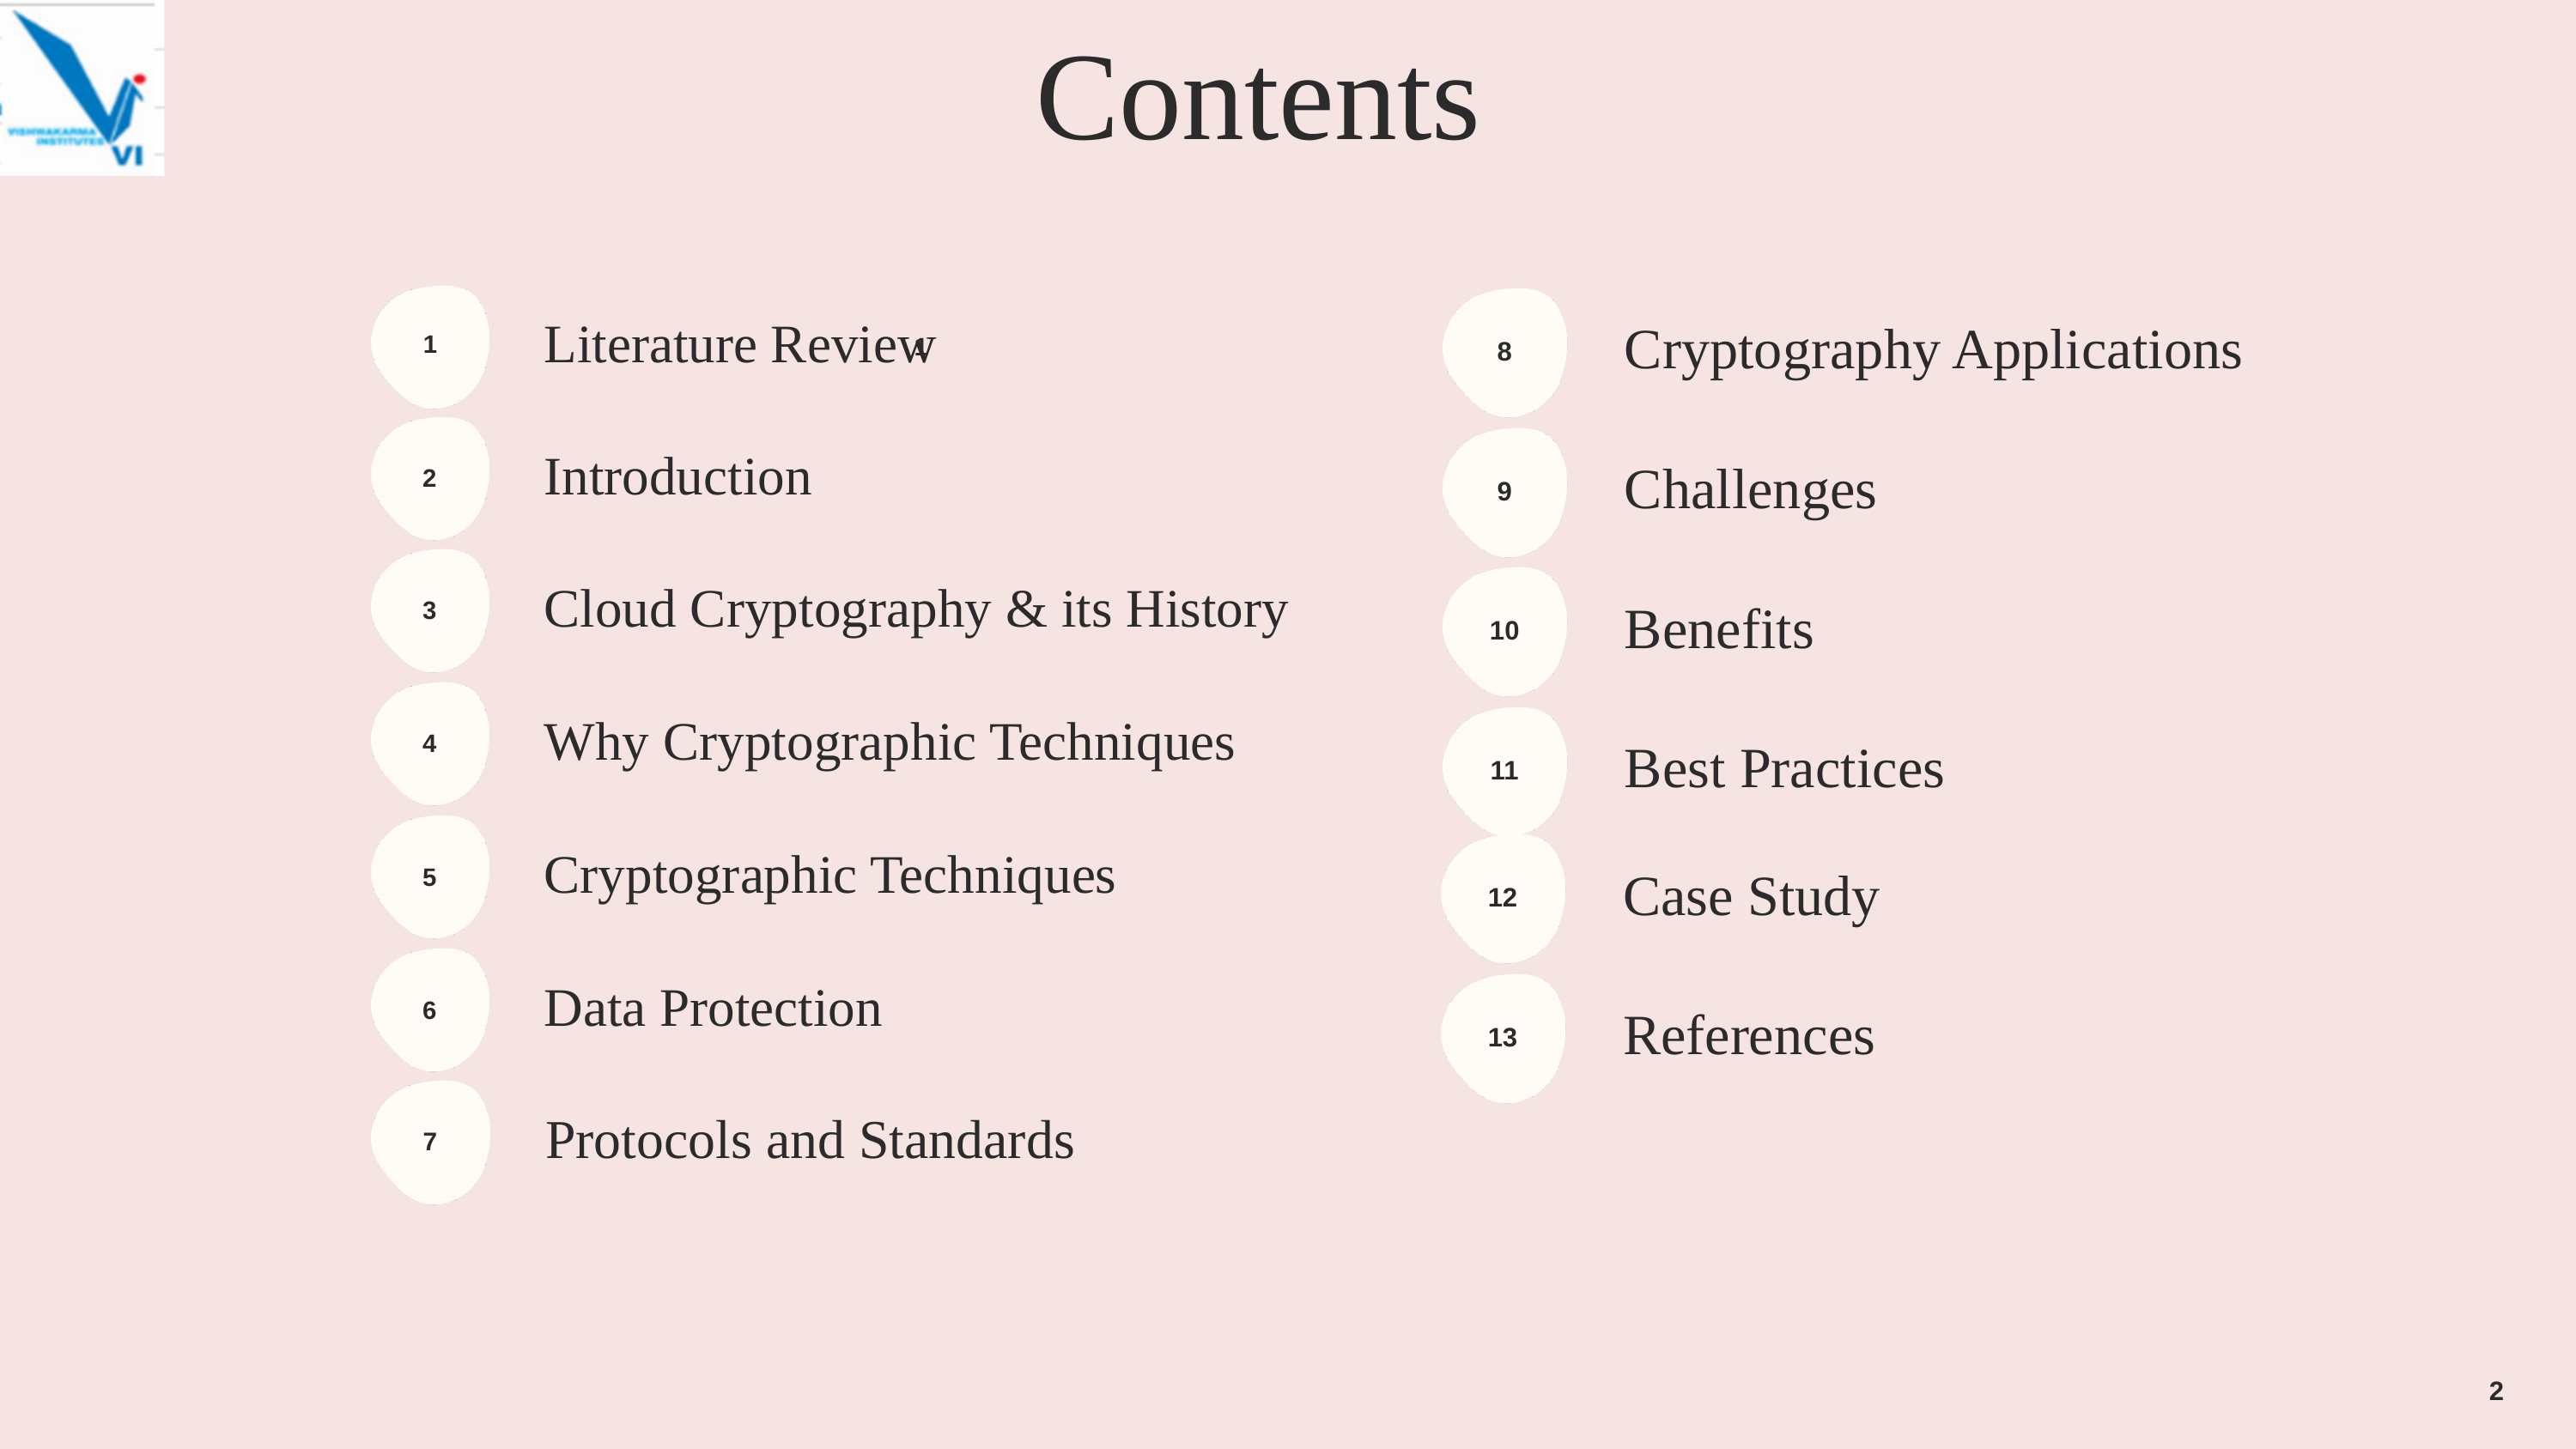

Contents

Literature Review
Cryptography Applications
1
1
8

Introduction
Challenges
2
9

Cloud Cryptography & its History

Benefits
3
10

Why Cryptographic Techniques

Best Practices
4
11

Cryptographic Techniques

Case Study
5
12

Data Protection

References
6
13

Protocols and Standards
7
2